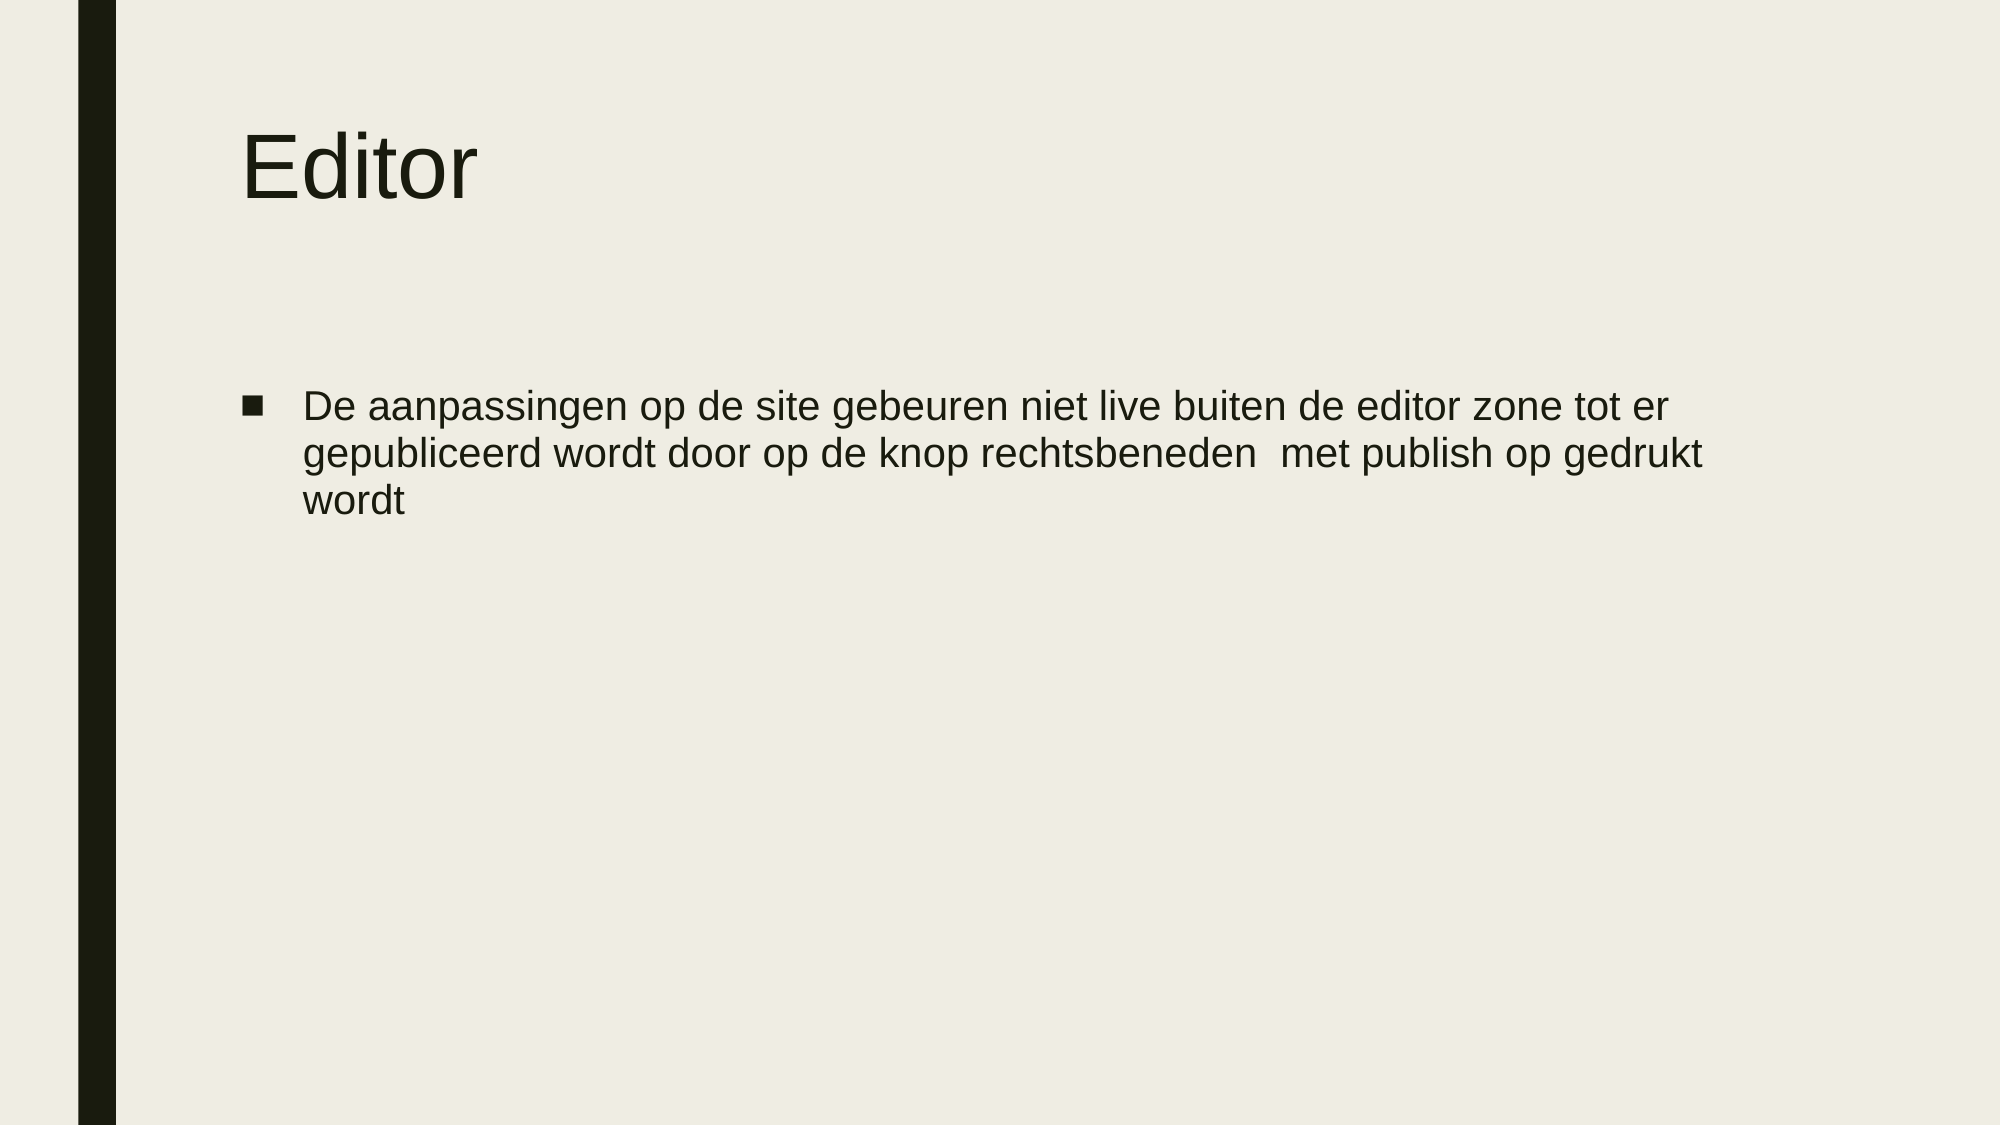

# Editor
De aanpassingen op de site gebeuren niet live buiten de editor zone tot er gepubliceerd wordt door op de knop rechtsbeneden  met publish op gedrukt wordt